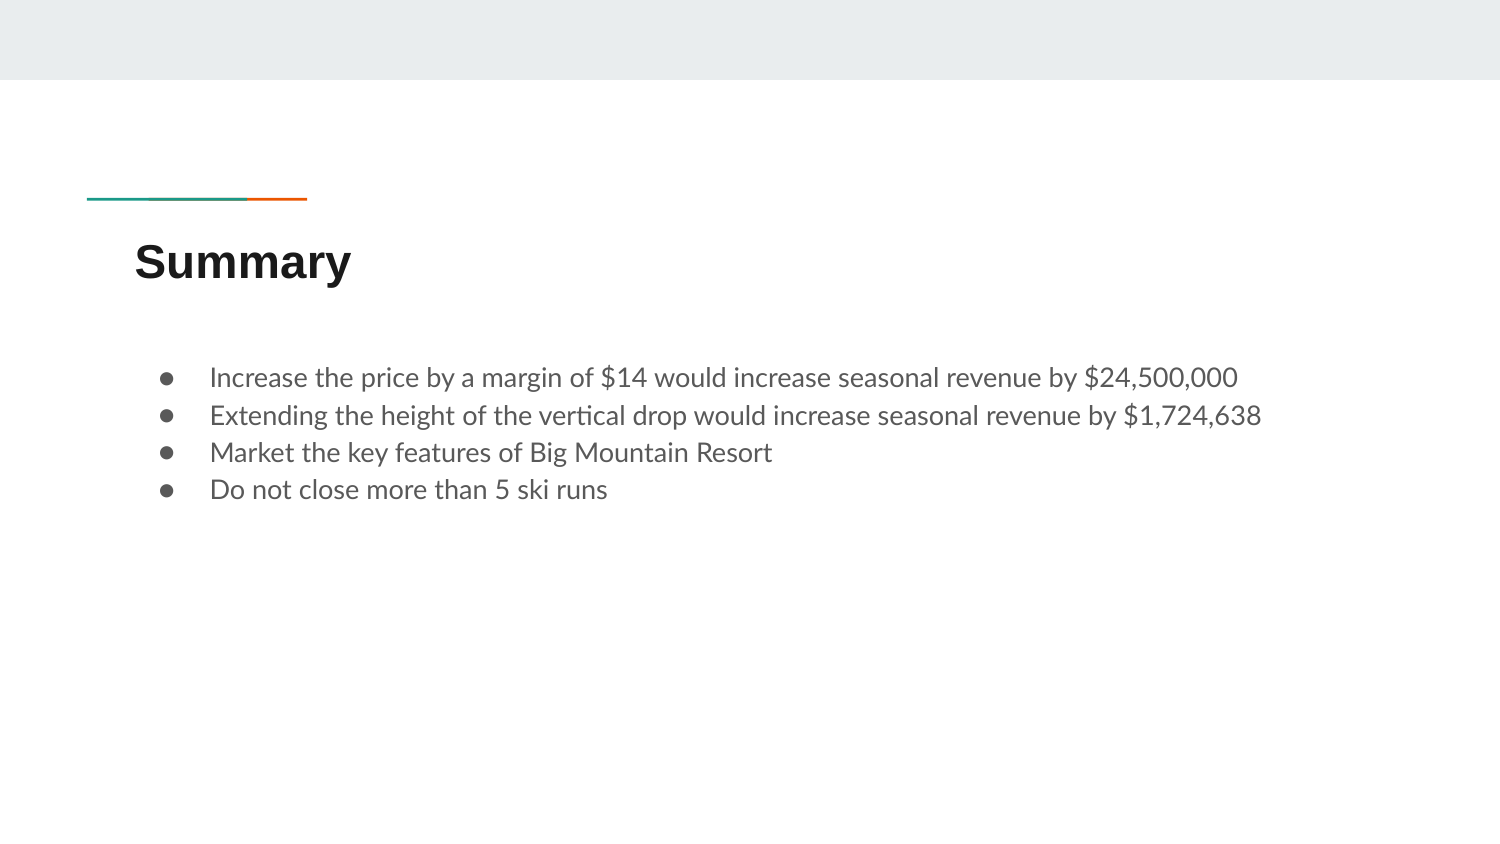

# Summary
Increase the price by a margin of $14 would increase seasonal revenue by $24,500,000
Extending the height of the vertical drop would increase seasonal revenue by $1,724,638
Market the key features of Big Mountain Resort
Do not close more than 5 ski runs